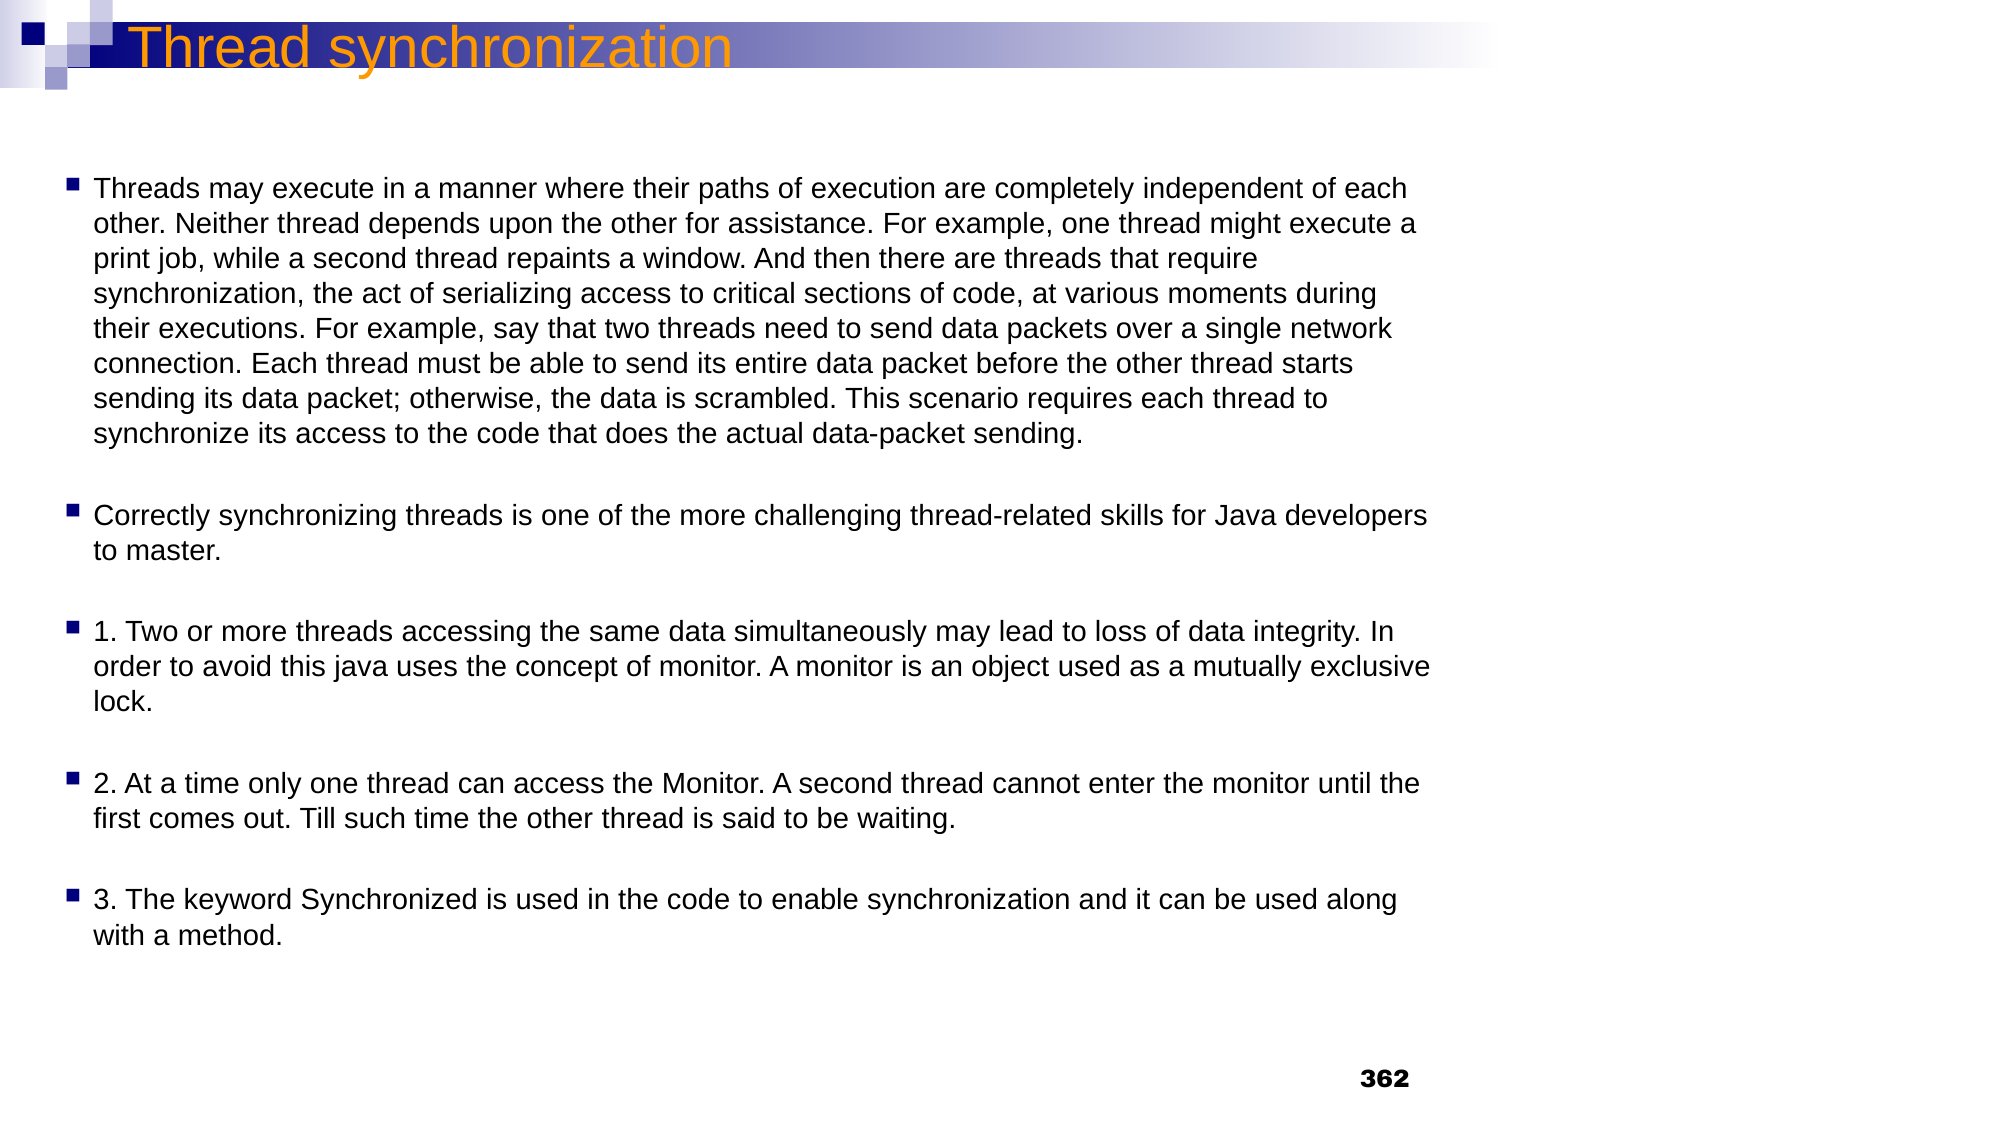

Thread synchronization
Threads may execute in a manner where their paths of execution are completely independent of each other. Neither thread depends upon the other for assistance. For example, one thread might execute a print job, while a second thread repaints a window. And then there are threads that require synchronization, the act of serializing access to critical sections of code, at various moments during their executions. For example, say that two threads need to send data packets over a single network connection. Each thread must be able to send its entire data packet before the other thread starts sending its data packet; otherwise, the data is scrambled. This scenario requires each thread to synchronize its access to the code that does the actual data-packet sending.

Correctly synchronizing threads is one of the more challenging thread-related skills for Java developers to master.

1. Two or more threads accessing the same data simultaneously may lead to loss of data integrity. In order to avoid this java uses the concept of monitor. A monitor is an object used as a mutually exclusive lock.

2. At a time only one thread can access the Monitor. A second thread cannot enter the monitor until the first comes out. Till such time the other thread is said to be waiting.

3. The keyword Synchronized is used in the code to enable synchronization and it can be used along with a method.

362